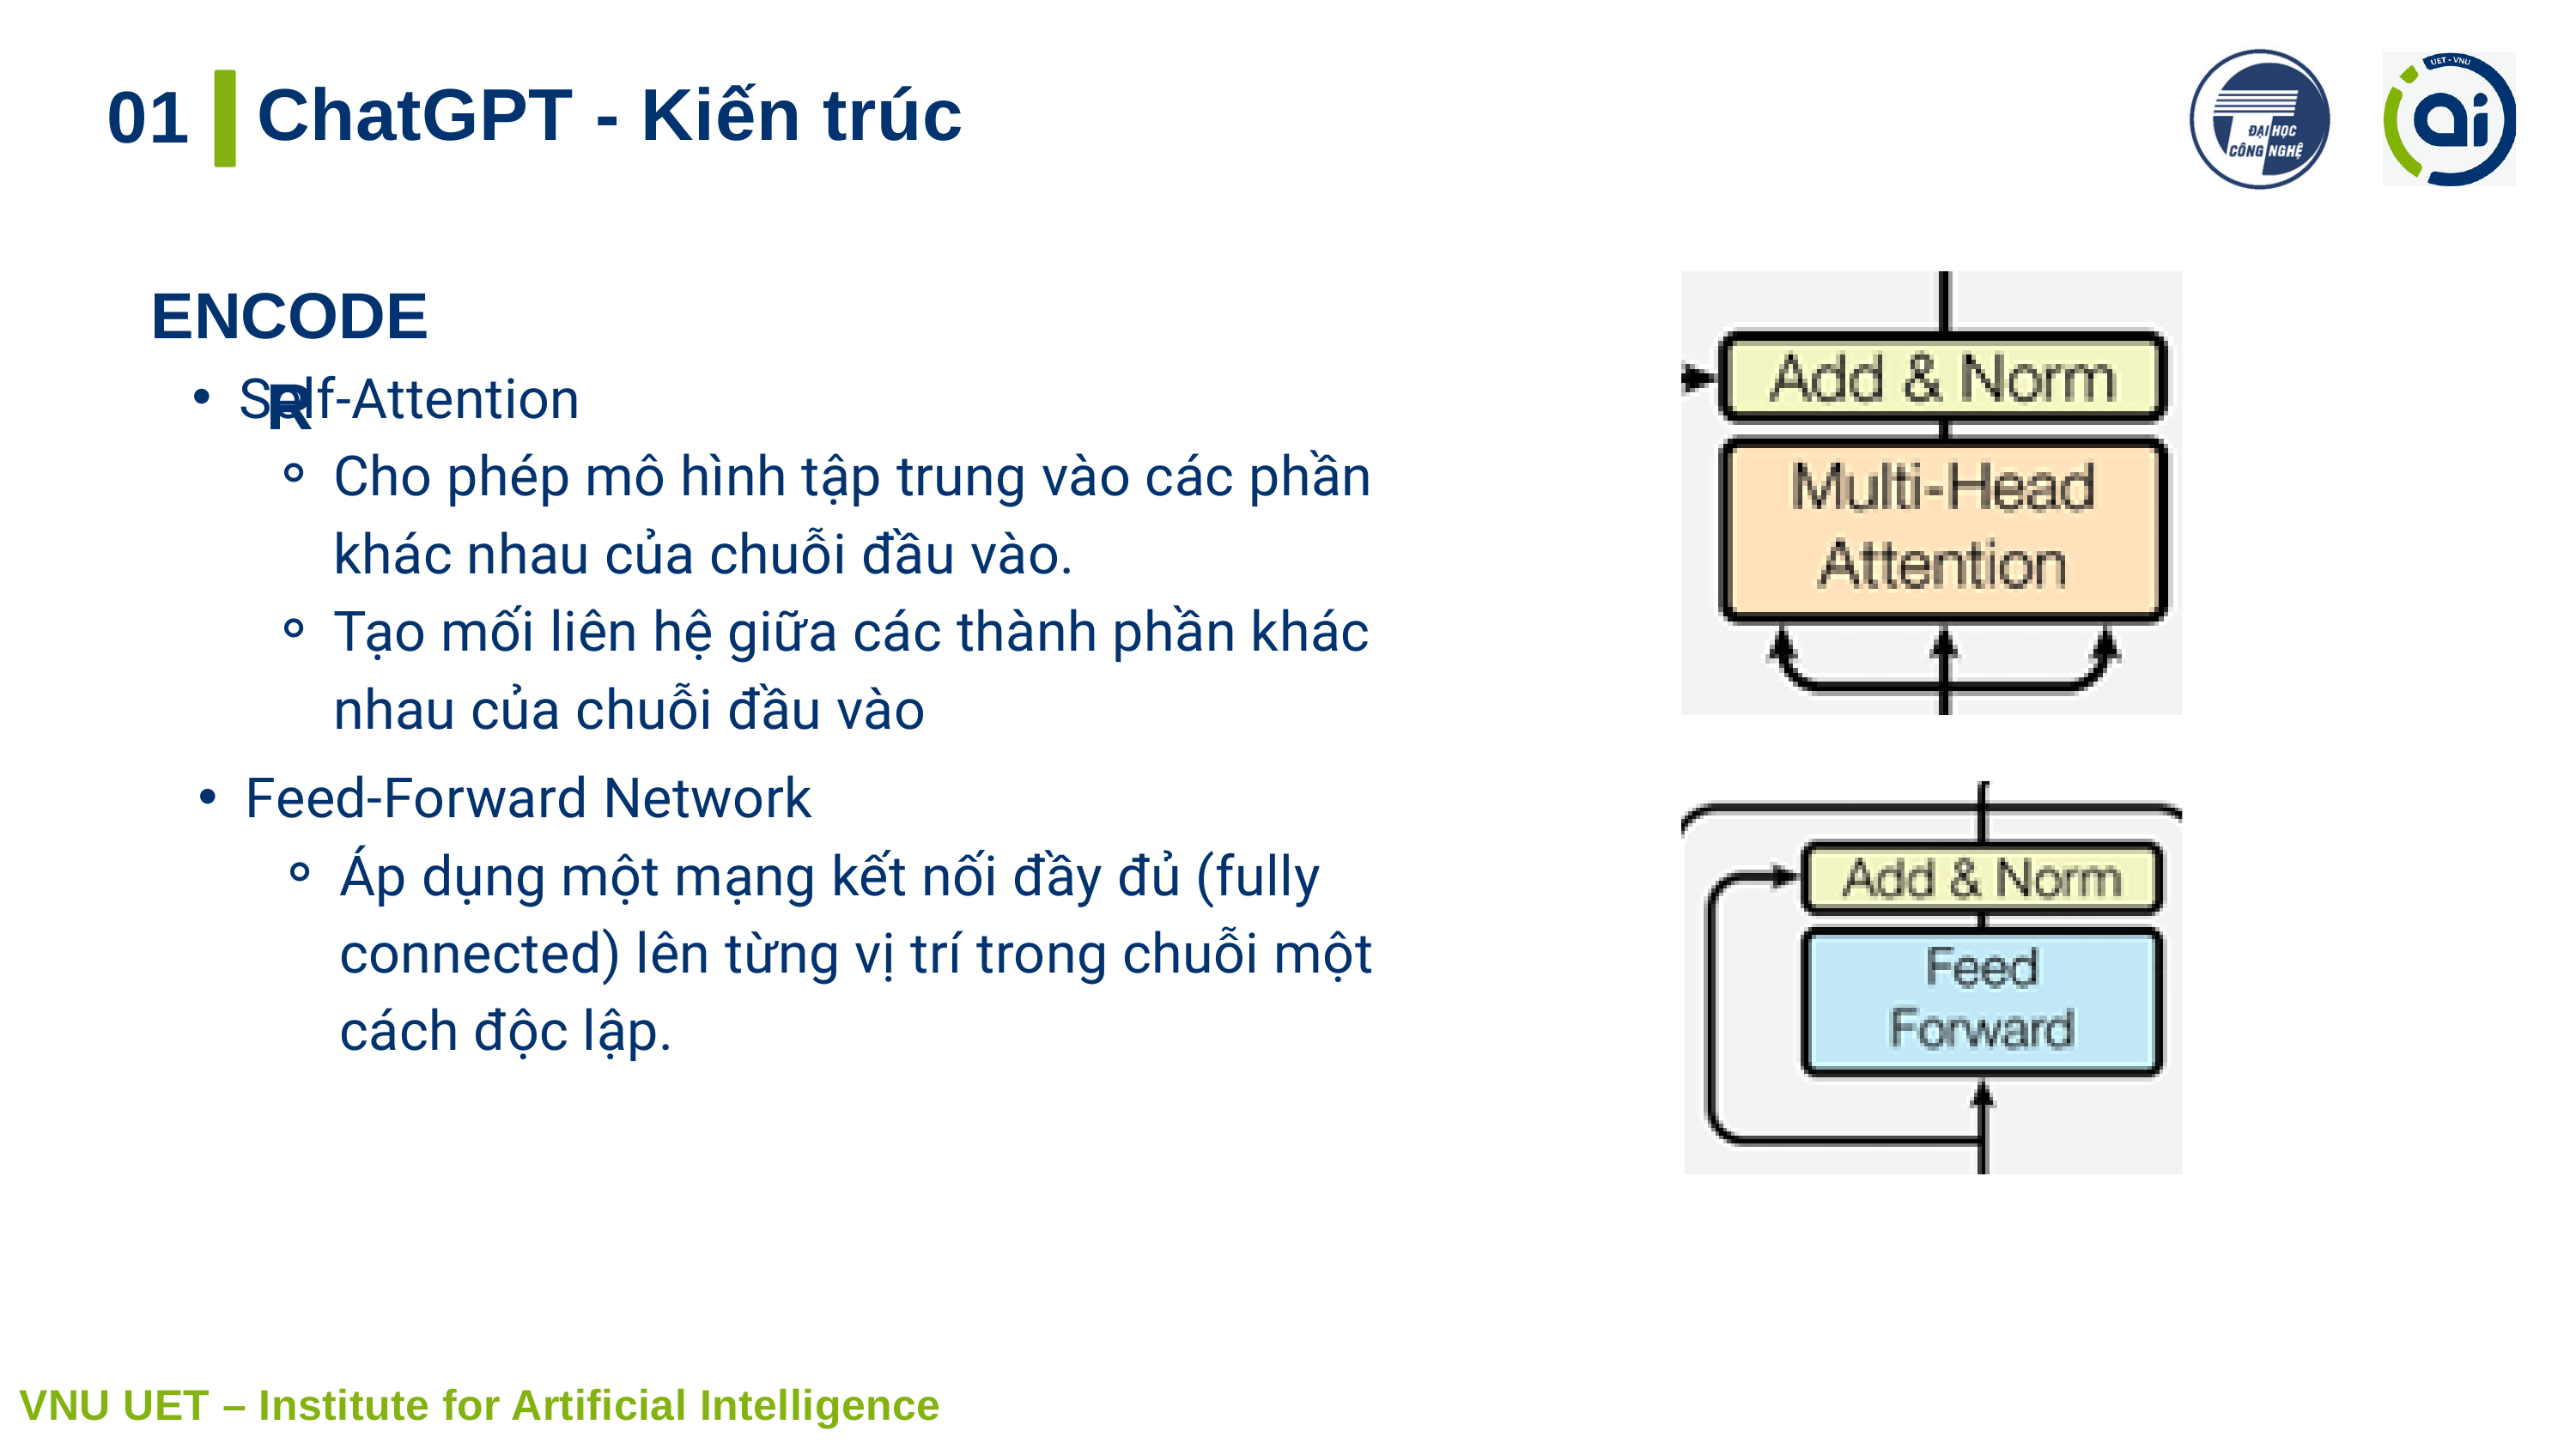

ChatGPT - Kiến trúc

01

Self-Attention
Cho phép mô hình tập trung vào các phần khác nhau của chuỗi đầu vào.
Tạo mối liên hệ giữa các thành phần khác nhau của chuỗi đầu vào
Feed-Forward Network
Áp dụng một mạng kết nối đầy đủ (fully connected) lên từng vị trí trong chuỗi một cách độc lập.

ENCODER

 VNU UET – Institute for Artificial Intelligence